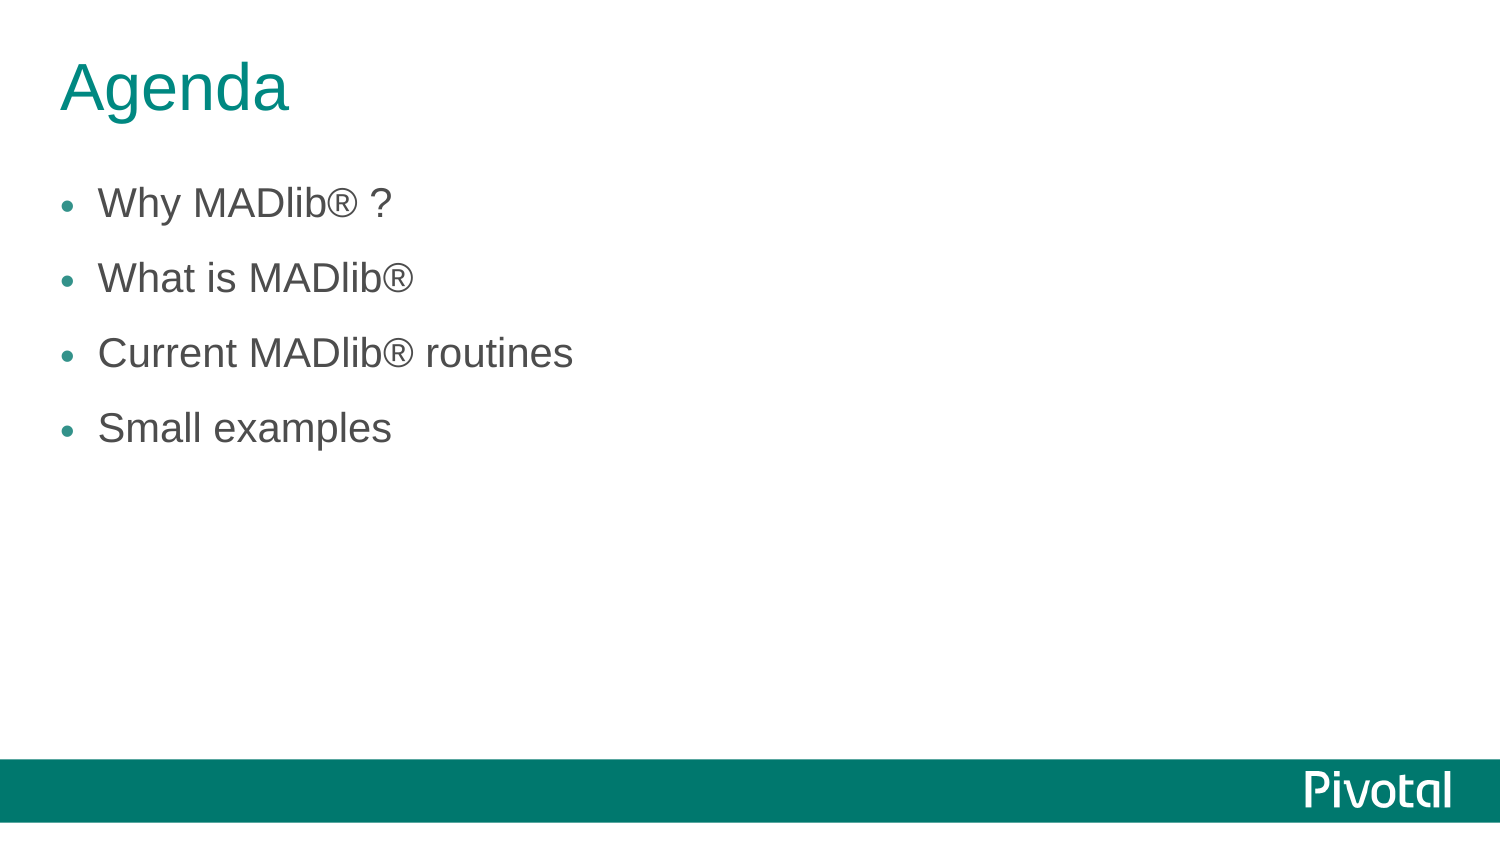

# Agenda
Why MADlib® ?
What is MADlib®
Current MADlib® routines
Small examples